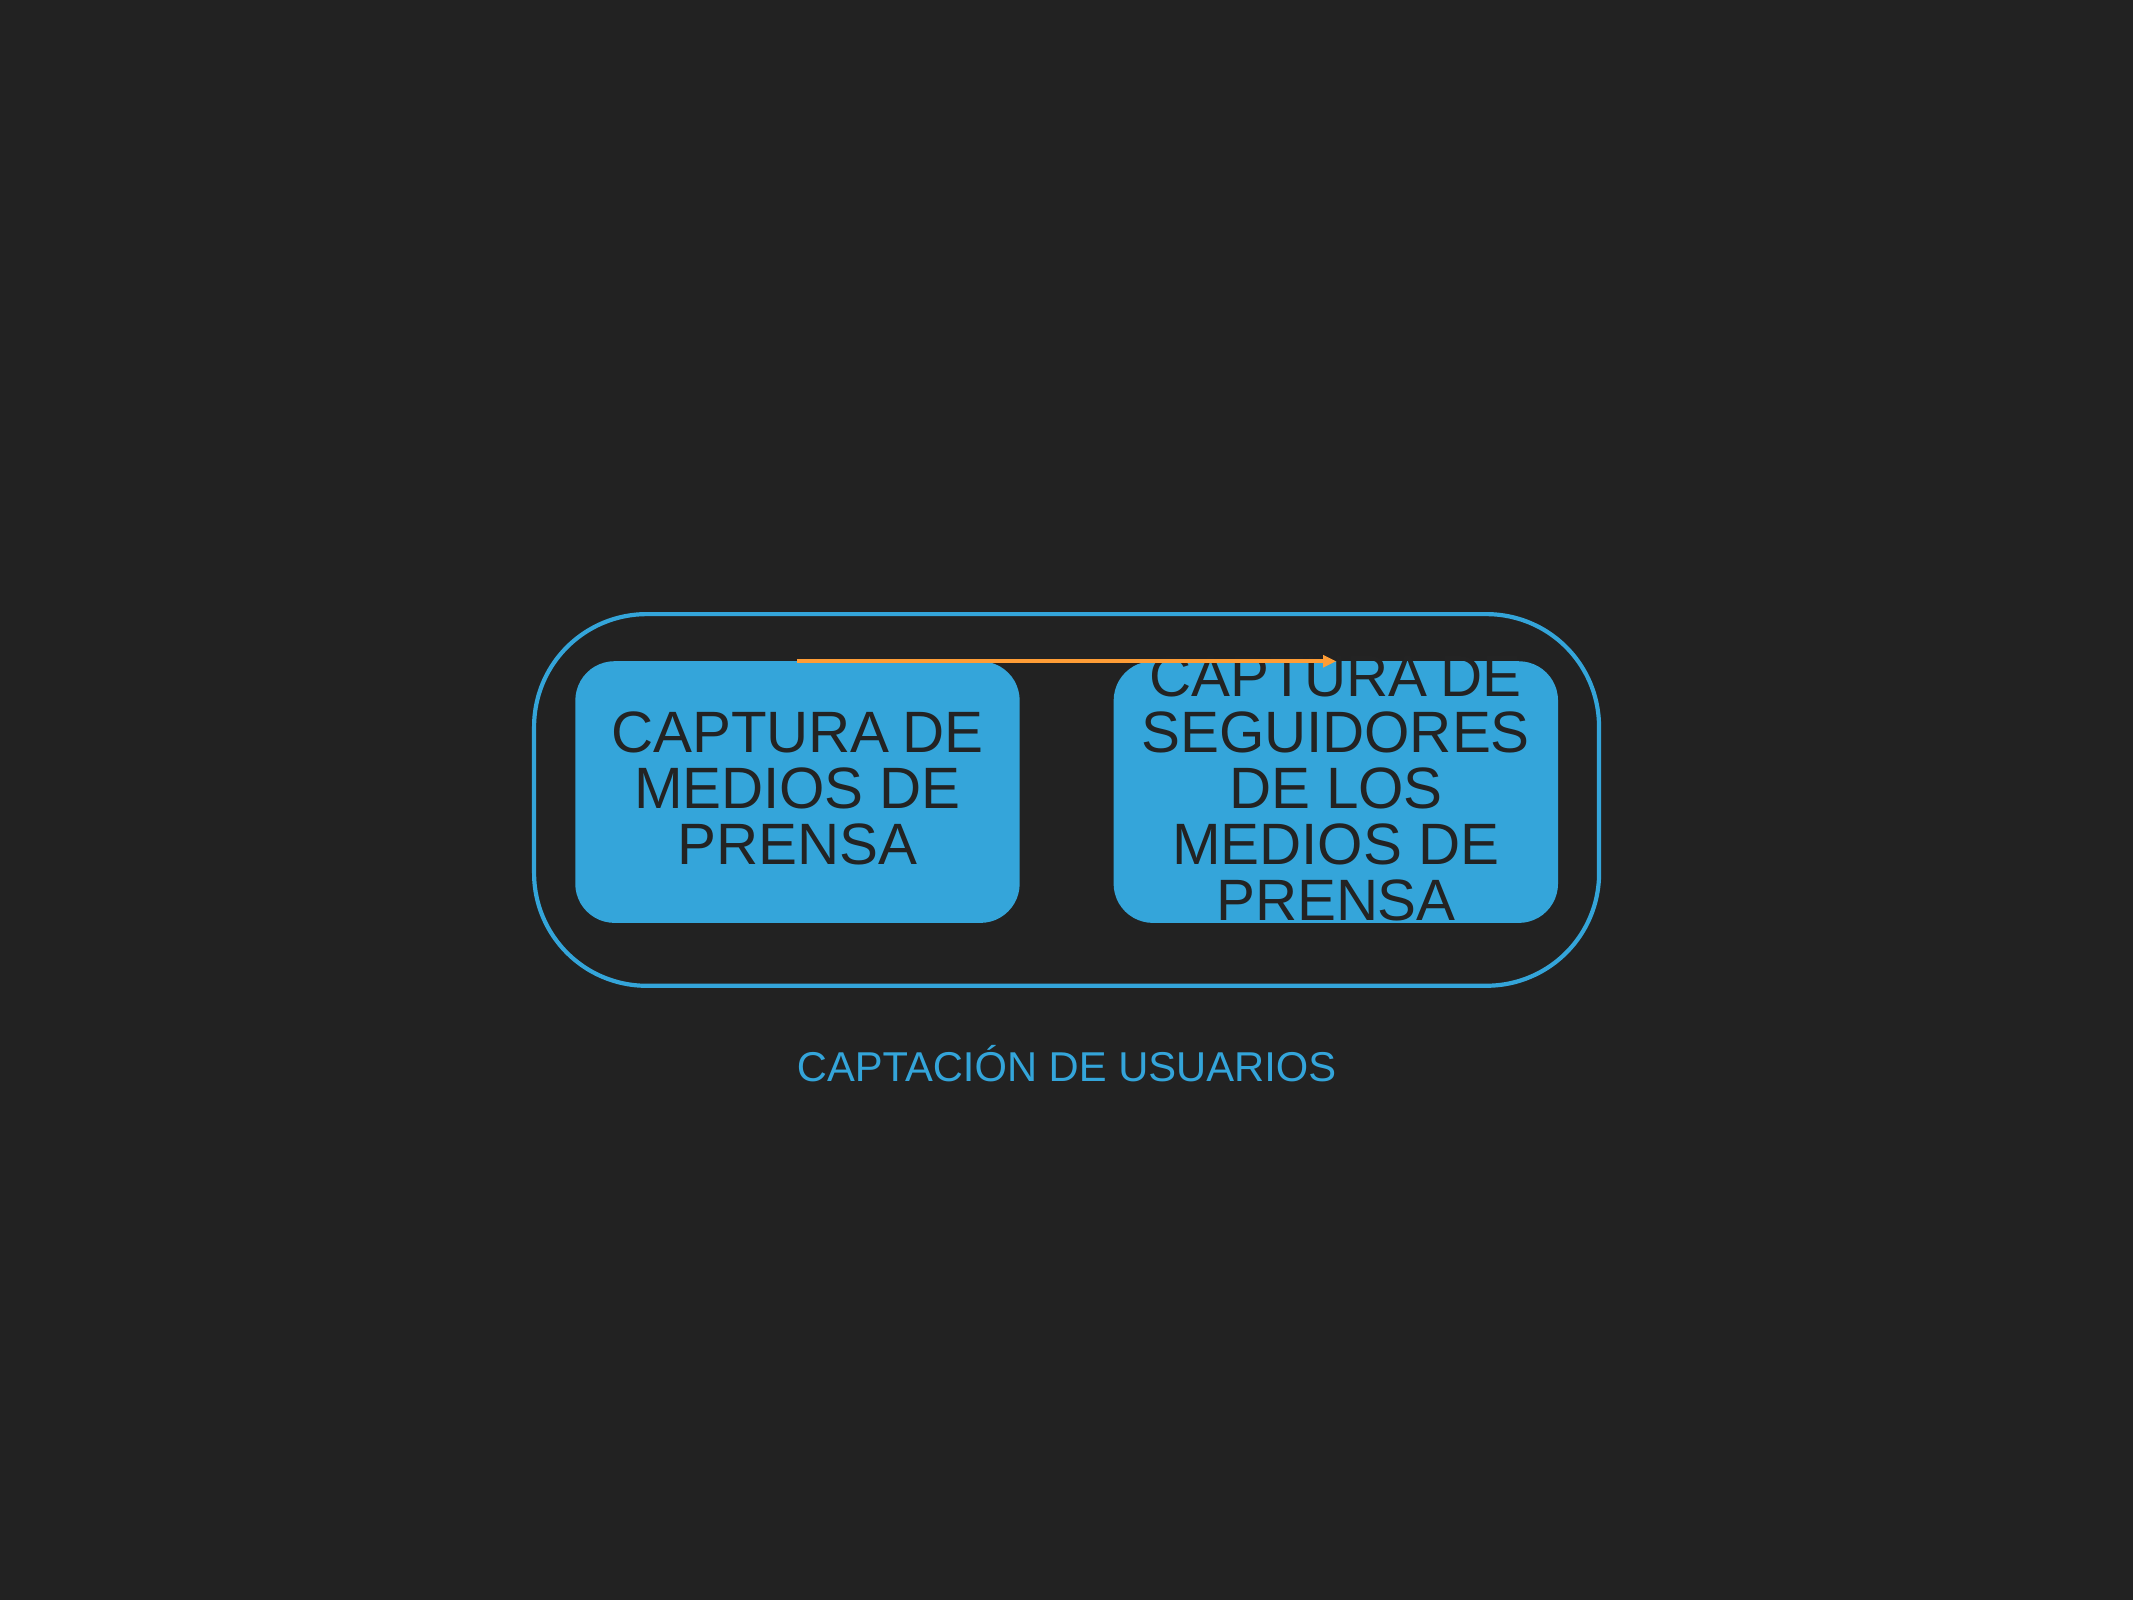

cAPTURA DE MEDIOS DE PRENSA
captura de seguidores de los medios de prensa
CAPTACIÓN DE USUARIOS
16